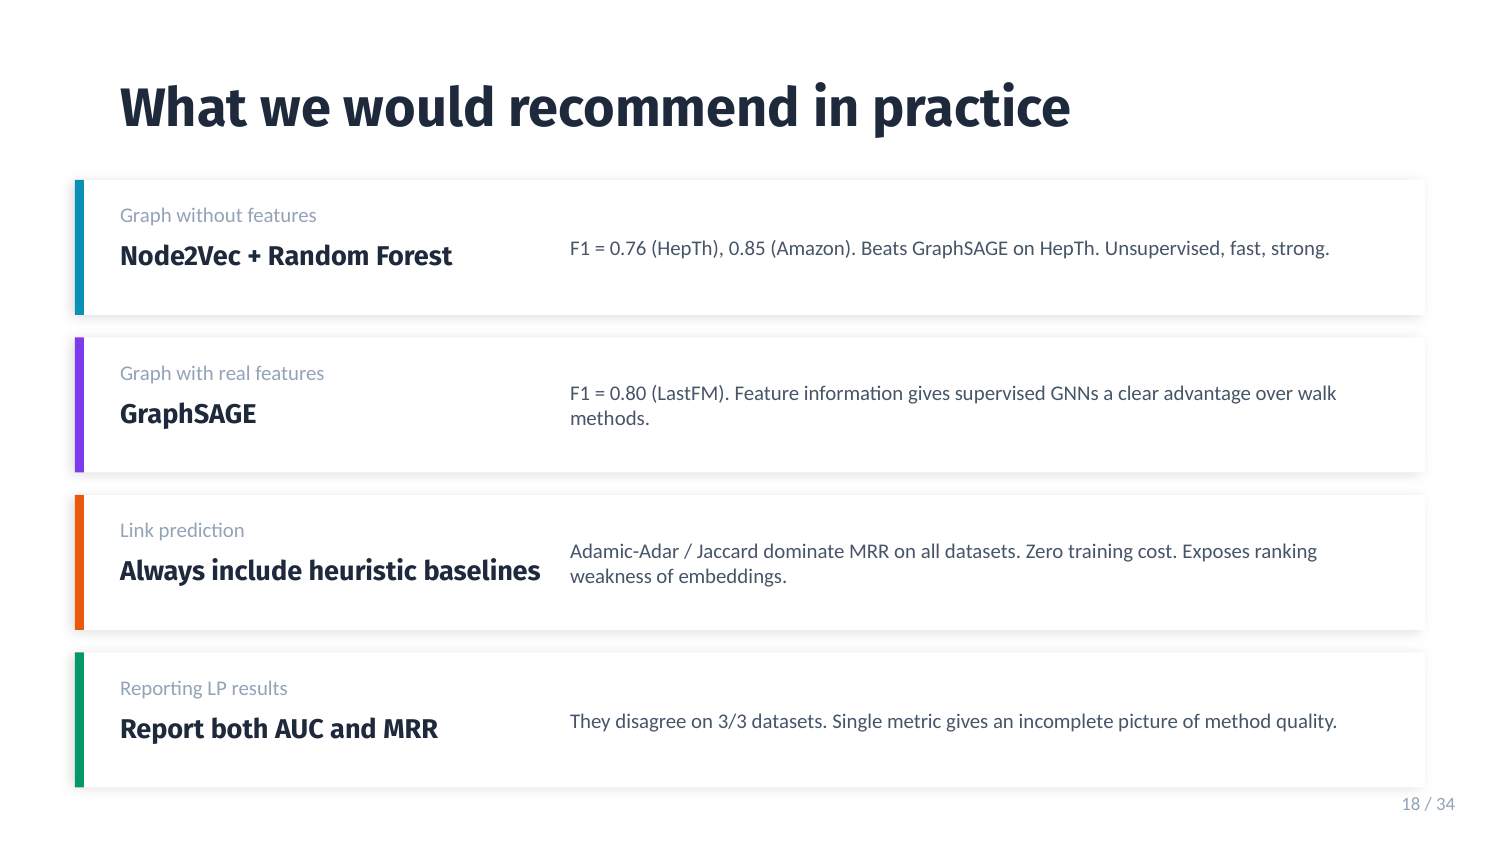

What we would recommend in practice

Graph without features
F1 = 0.76 (HepTh), 0.85 (Amazon). Beats GraphSAGE on HepTh. Unsupervised, fast, strong.
Node2Vec + Random Forest

Graph with real features
F1 = 0.80 (LastFM). Feature information gives supervised GNNs a clear advantage over walk methods.
GraphSAGE

Link prediction
Adamic-Adar / Jaccard dominate MRR on all datasets. Zero training cost. Exposes ranking weakness of embeddings.
Always include heuristic baselines

Reporting LP results
They disagree on 3/3 datasets. Single metric gives an incomplete picture of method quality.
Report both AUC and MRR
18 / 34